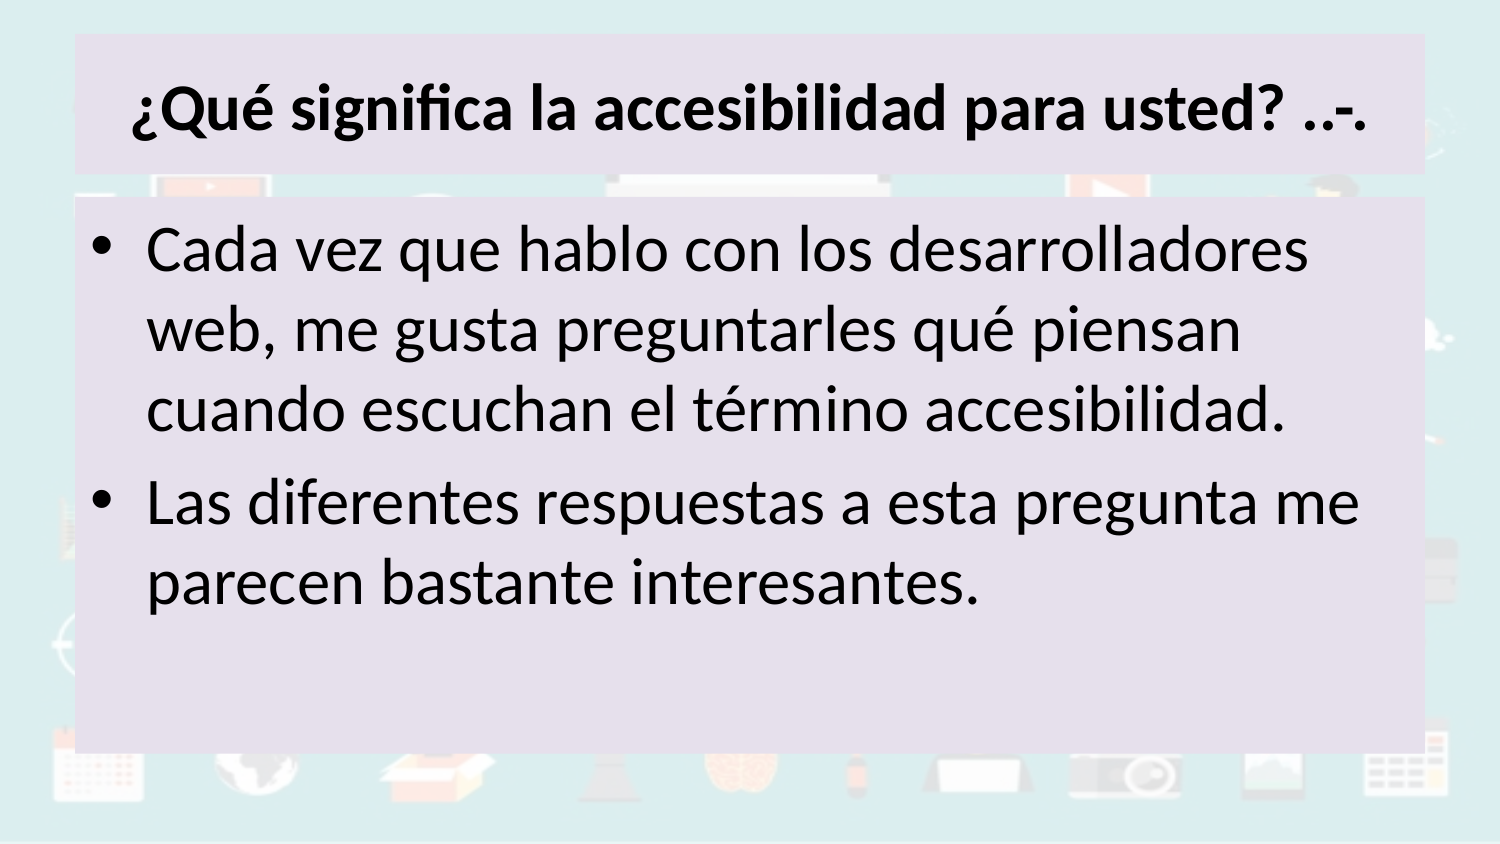

# ¿Qué significa la accesibilidad para usted? ..-.
Cada vez que hablo con los desarrolladores web, me gusta preguntarles qué piensan cuando escuchan el término accesibilidad.
Las diferentes respuestas a esta pregunta me parecen bastante interesantes.